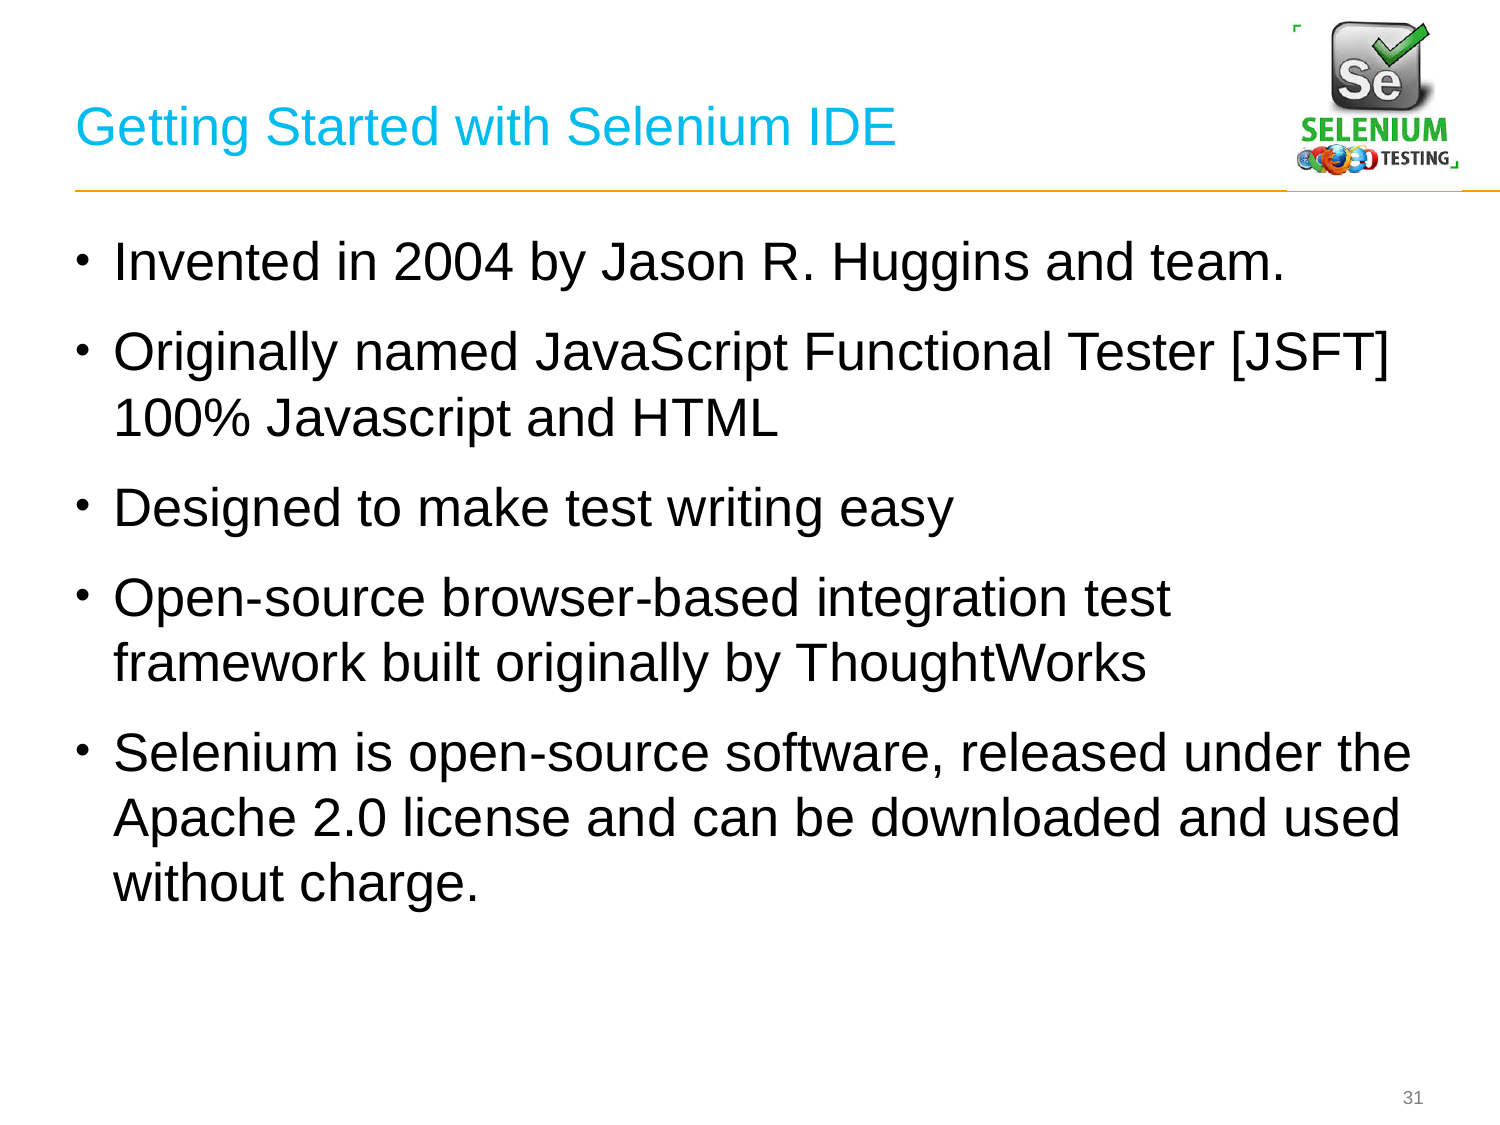

# Getting Started with Selenium IDE
Invented in 2004 by Jason R. Huggins and team.
Originally named JavaScript Functional Tester [JSFT] 100% Javascript and HTML
Designed to make test writing easy
Open-source browser-based integration test framework built originally by ThoughtWorks
Selenium is open-source software, released under the Apache 2.0 license and can be downloaded and used without charge.